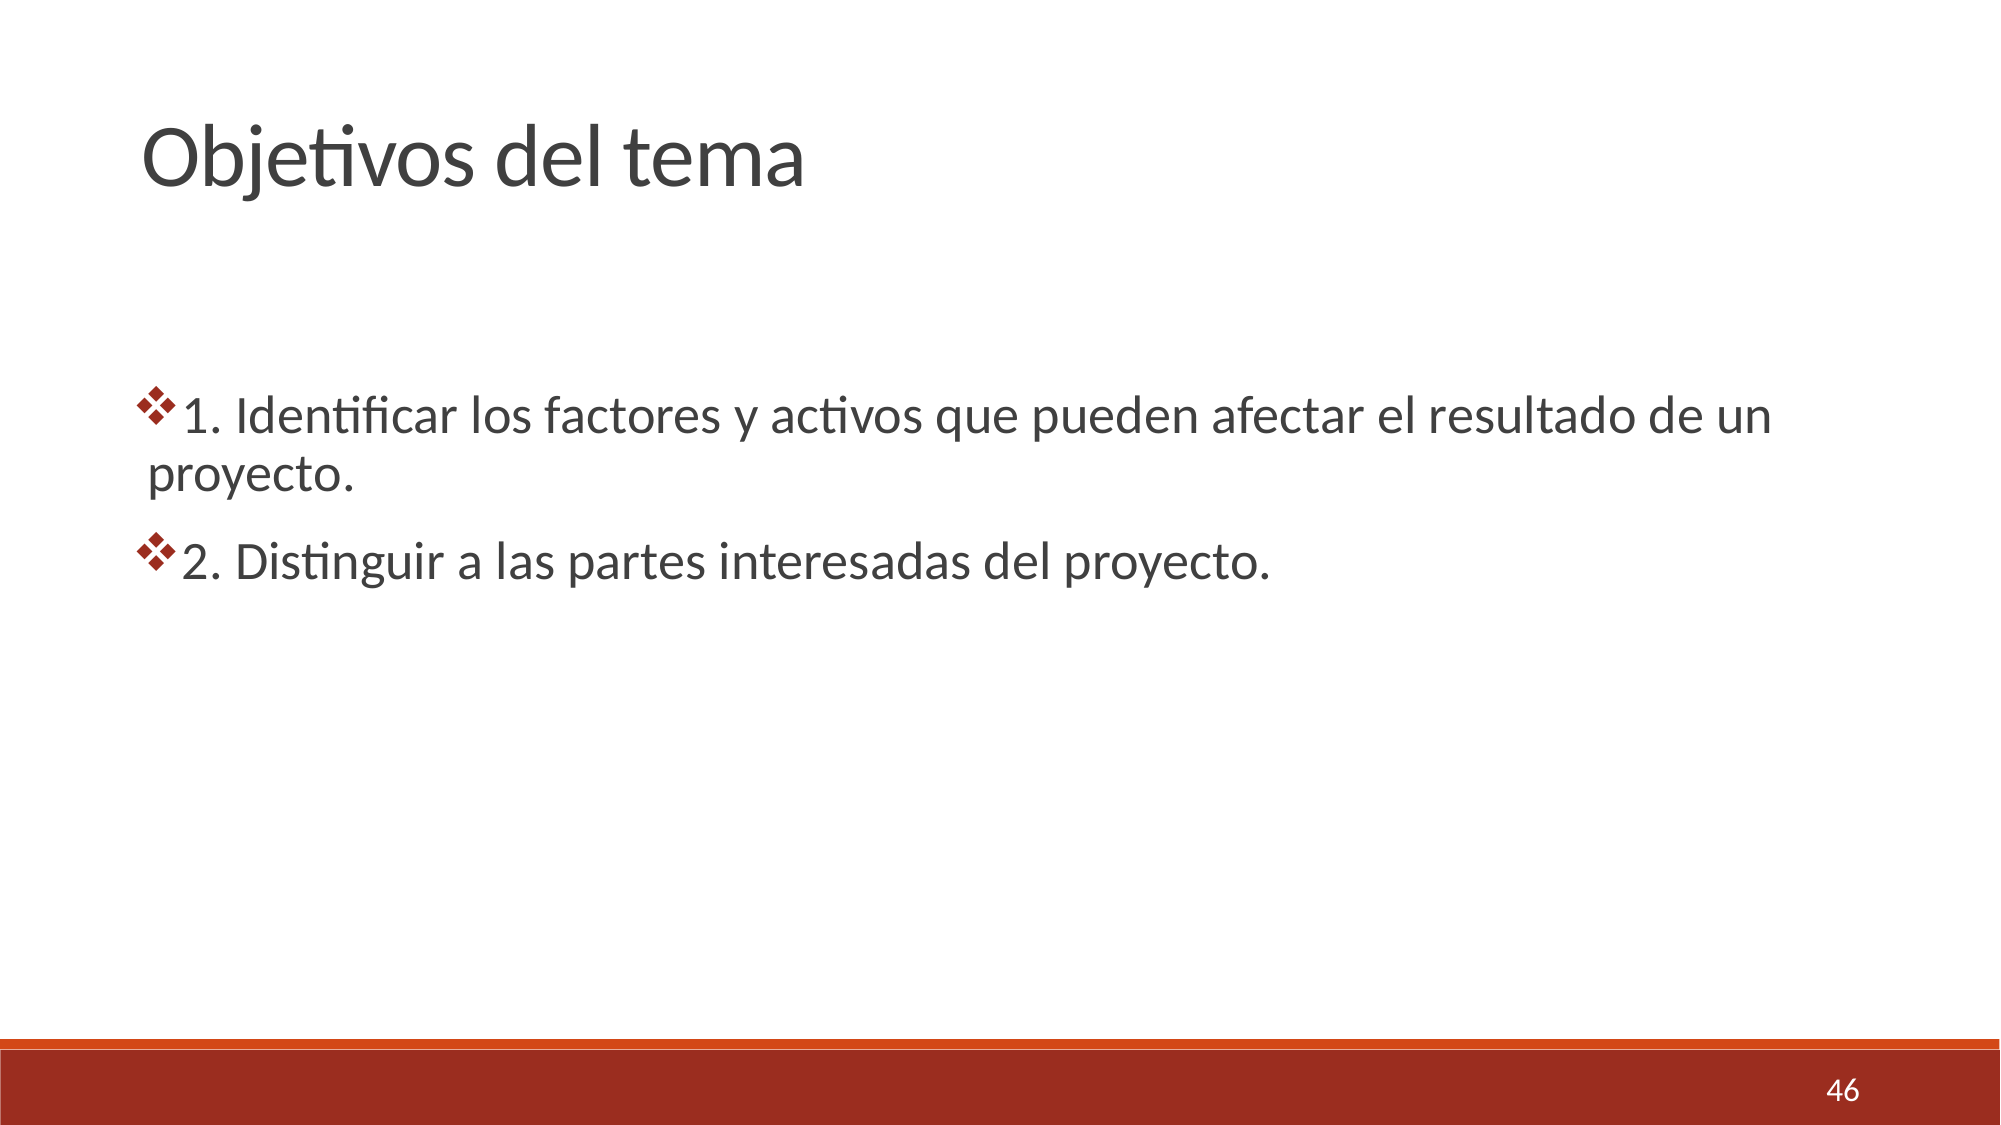

Objetivos del tema
1. Identificar los factores y activos que pueden afectar el resultado de un proyecto.
2. Distinguir a las partes interesadas del proyecto.
46